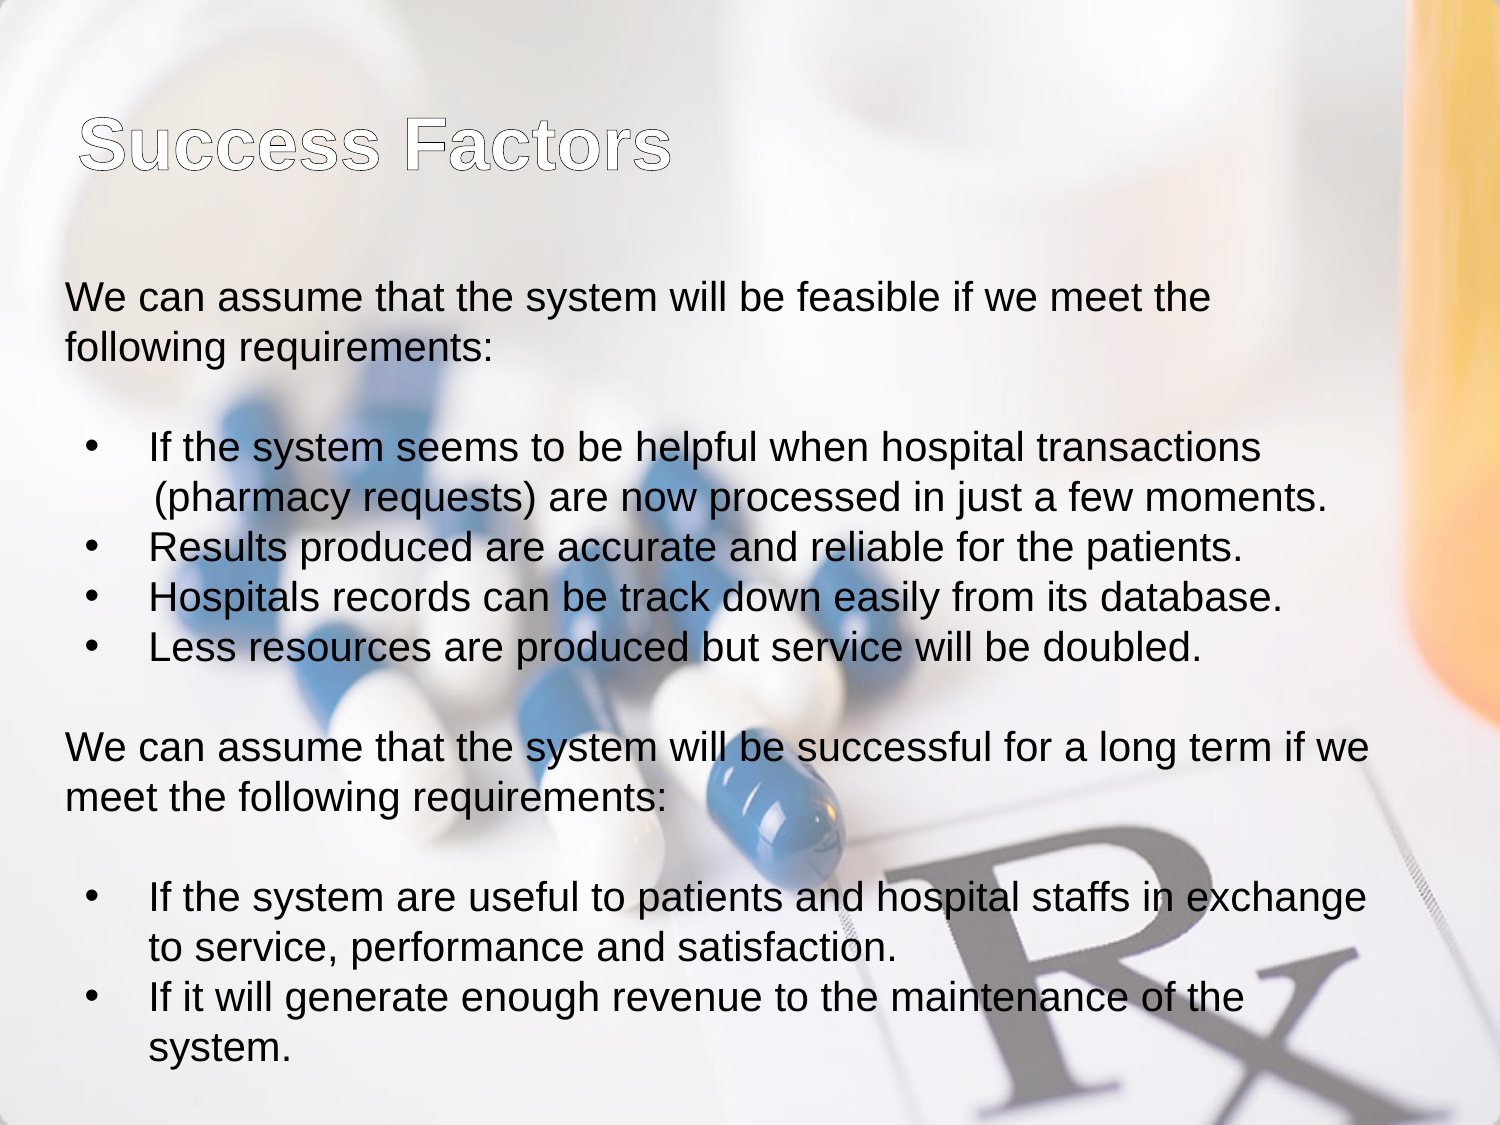

Success Factors
We can assume that the system will be feasible if we meet the following requirements:

If the system seems to be helpful when hospital transactions
      (pharmacy requests) are now processed in just a few moments.
Results produced are accurate and reliable for the patients.
Hospitals records can be track down easily from its database.
Less resources are produced but service will be doubled.
We can assume that the system will be successful for a long term if we meet the following requirements:

If the system are useful to patients and hospital staffs in exchange to service, performance and satisfaction.
If it will generate enough revenue to the maintenance of the system.